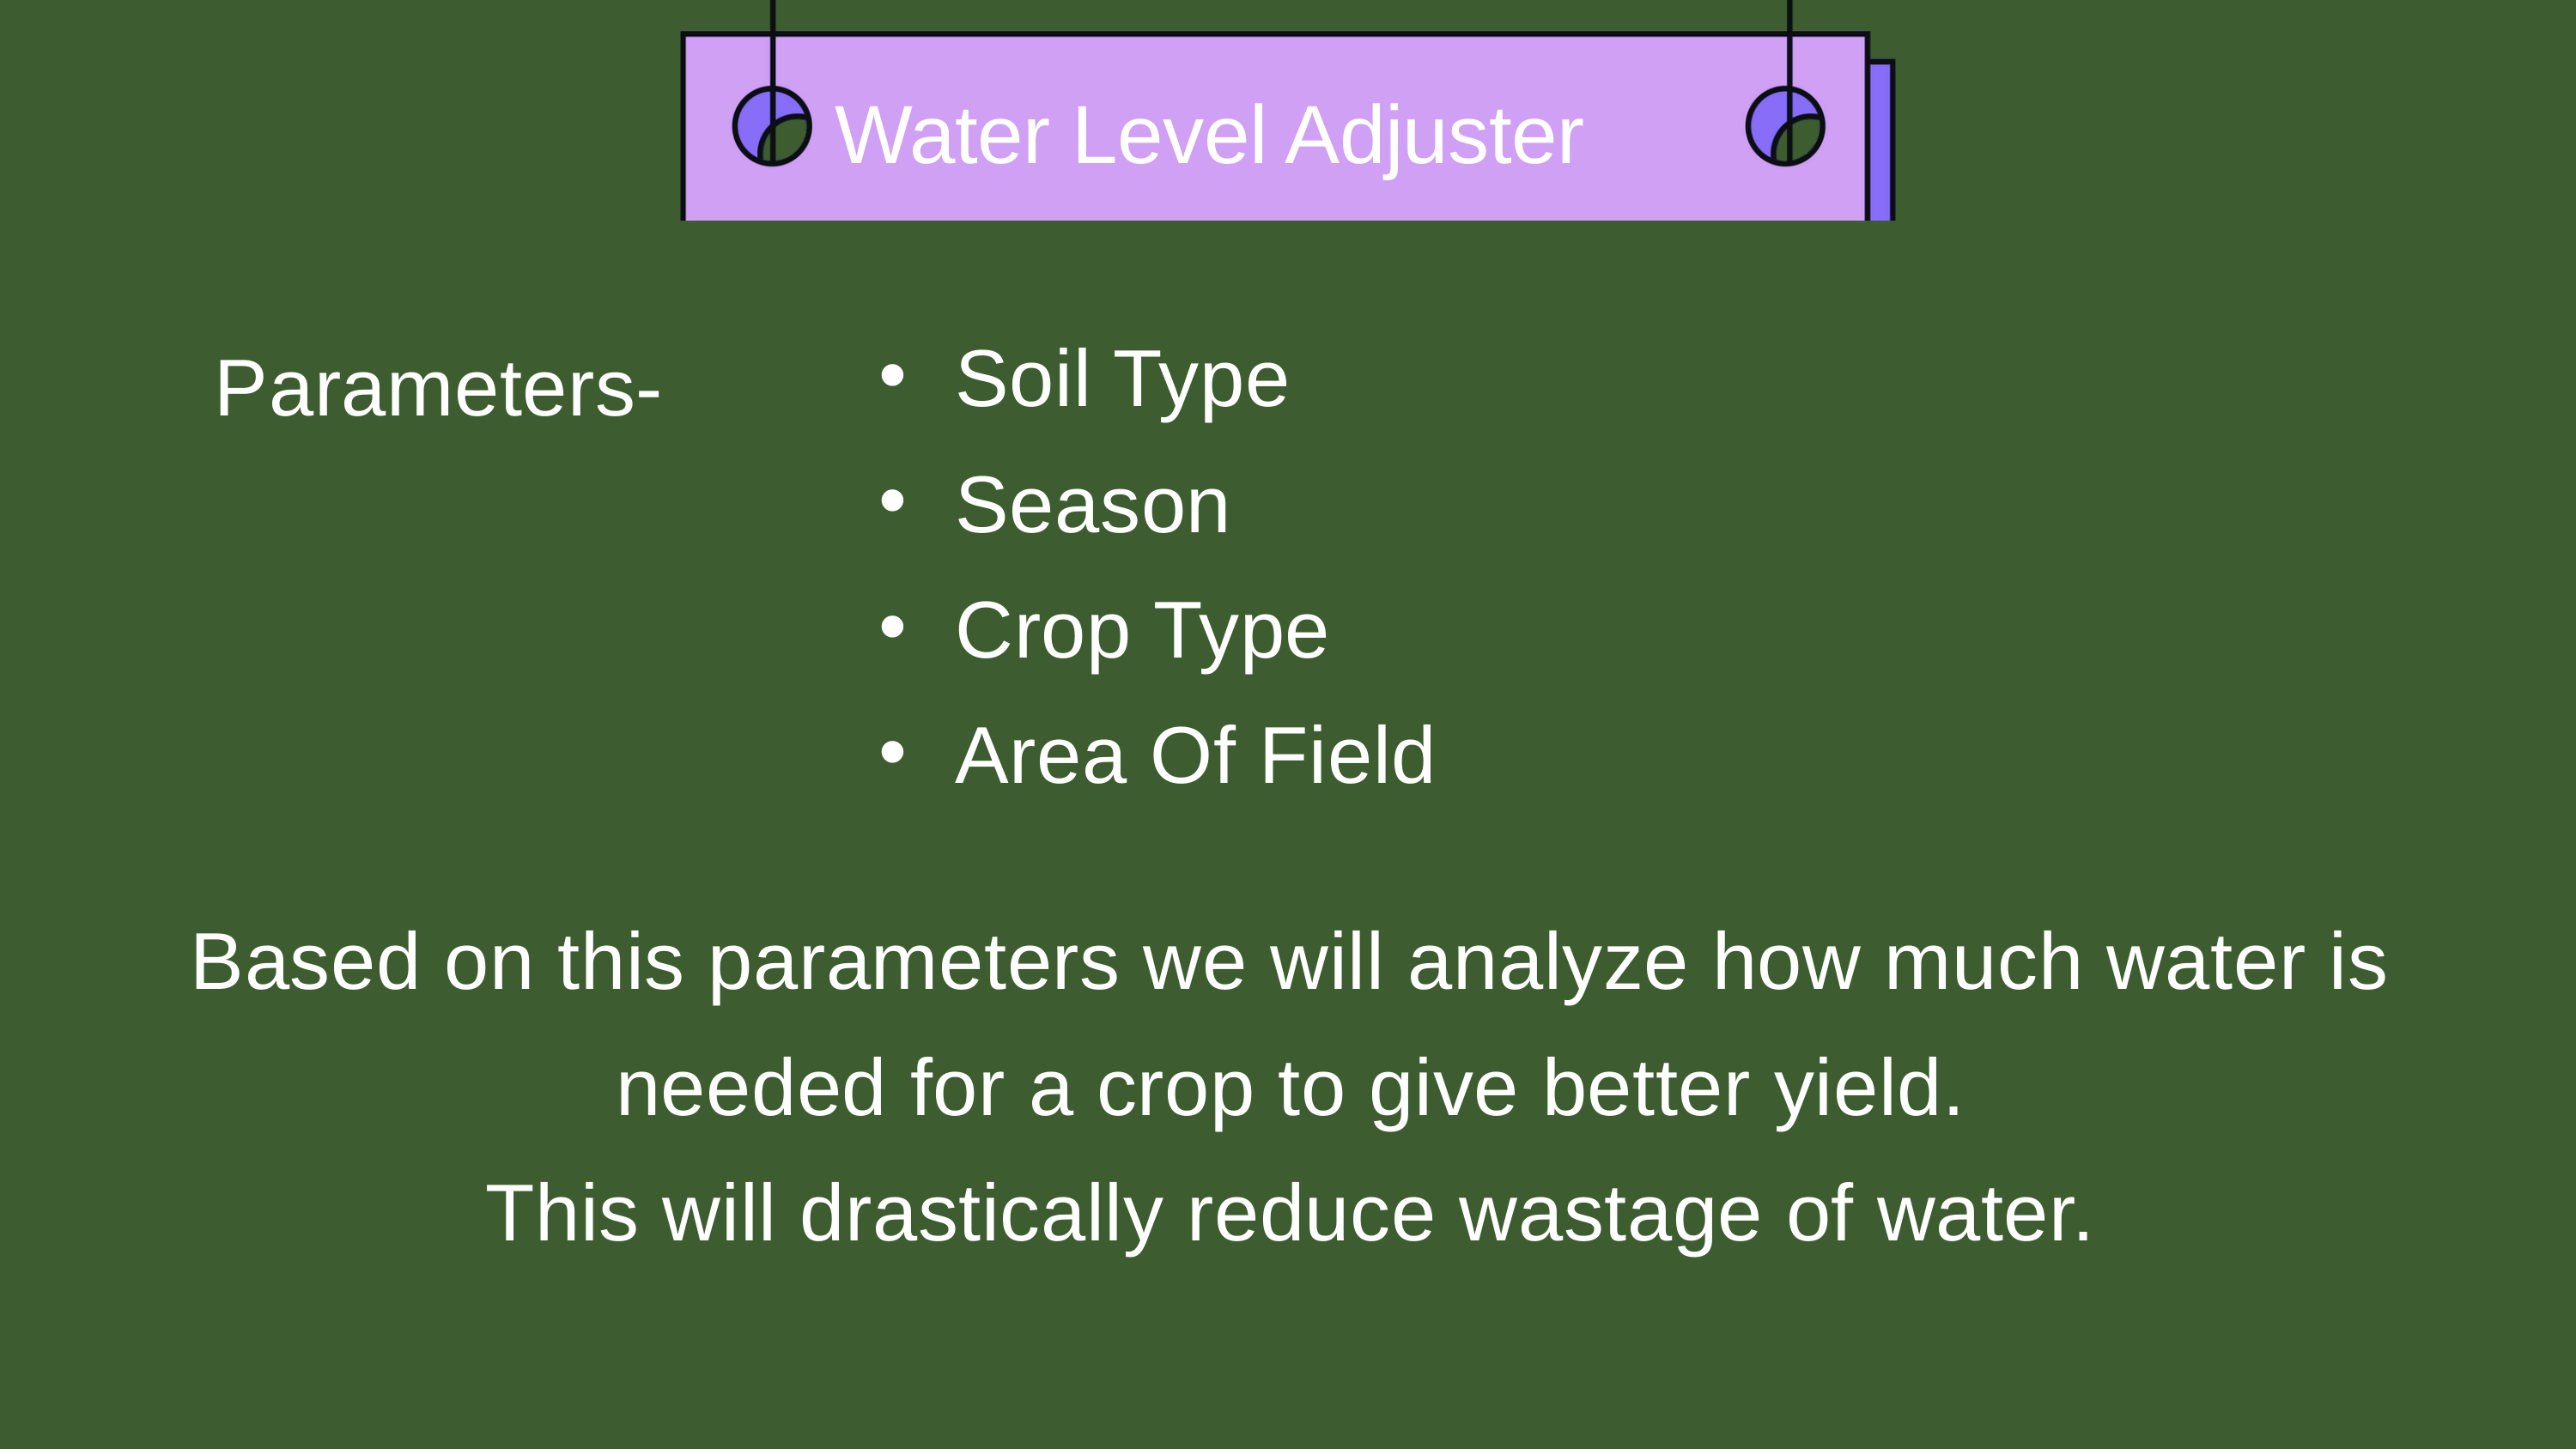

Water Level Adjuster
Soil Type
Season
Crop Type
Area Of Field
Parameters-
Based on this parameters we will analyze how much water is needed for a crop to give better yield.
This will drastically reduce wastage of water.